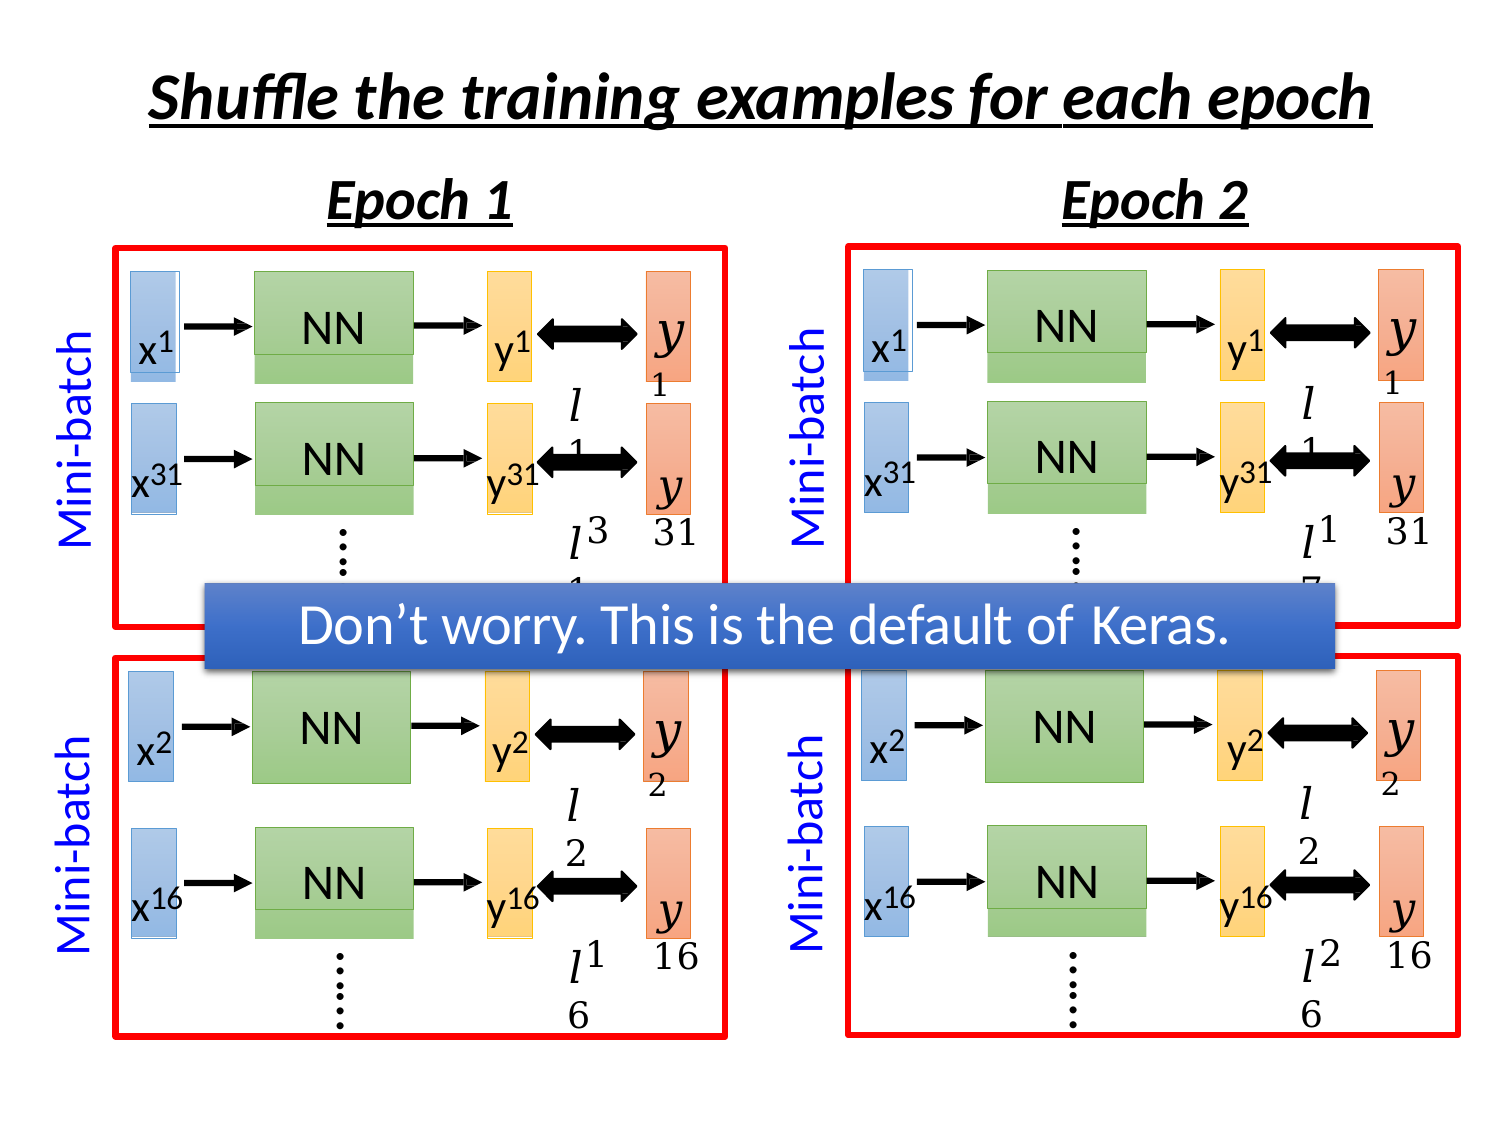

# Shuffle the training examples for each epoch
Epoch 1	Epoch 2

x1

NN

x1

NN
y1
y1
𝑦  1
𝑦  1

Mini-batch
Mini-batch
𝑙1
𝑙1

NN

NN

𝑦  31
x31
y31
𝑦  31
x31
y31

𝑙17
𝑙31
……
……

Don’t worry. This is the default of Keras.

x2	y2
x2
y2
NN
NN
𝑦  2
𝑦  2

𝑙2
𝑙2
Mini-batch
Mini-batch

NN

NN

𝑦  16
x16
y16
𝑦  16
x16
y16

𝑙26
𝑙16
……
……